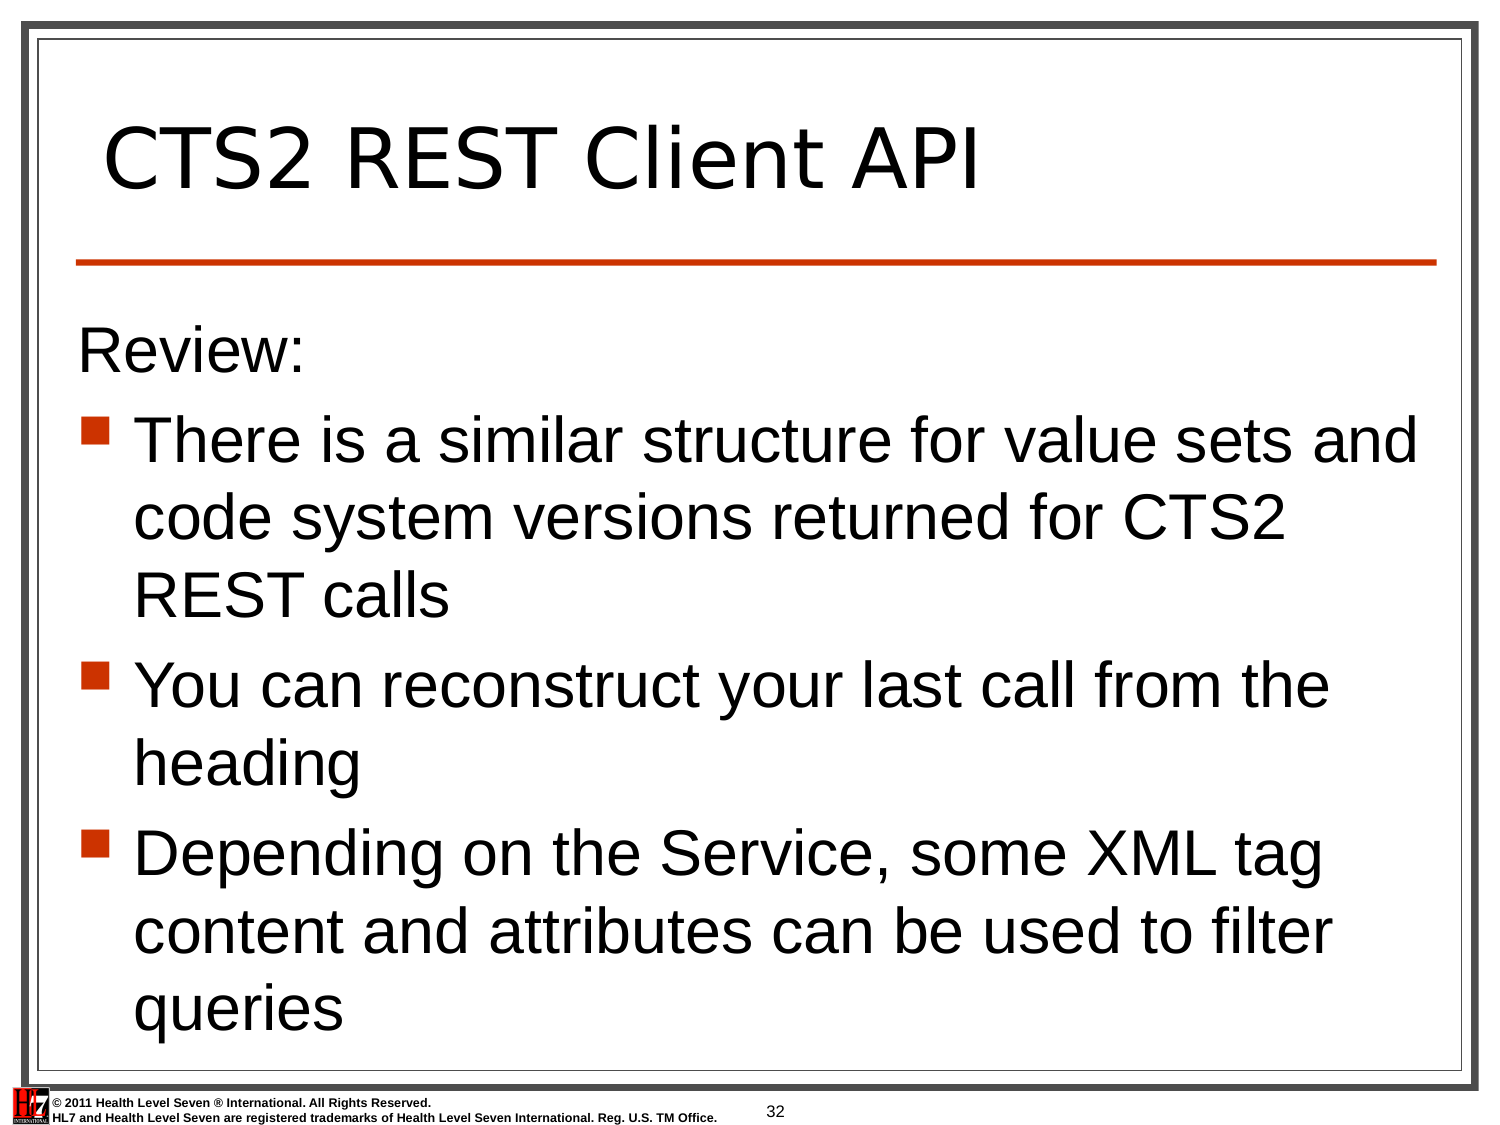

# CTS2 REST Client API
Review:
There is a similar structure for value sets and code system versions returned for CTS2 REST calls
You can reconstruct your last call from the heading
Depending on the Service, some XML tag content and attributes can be used to filter queries
32